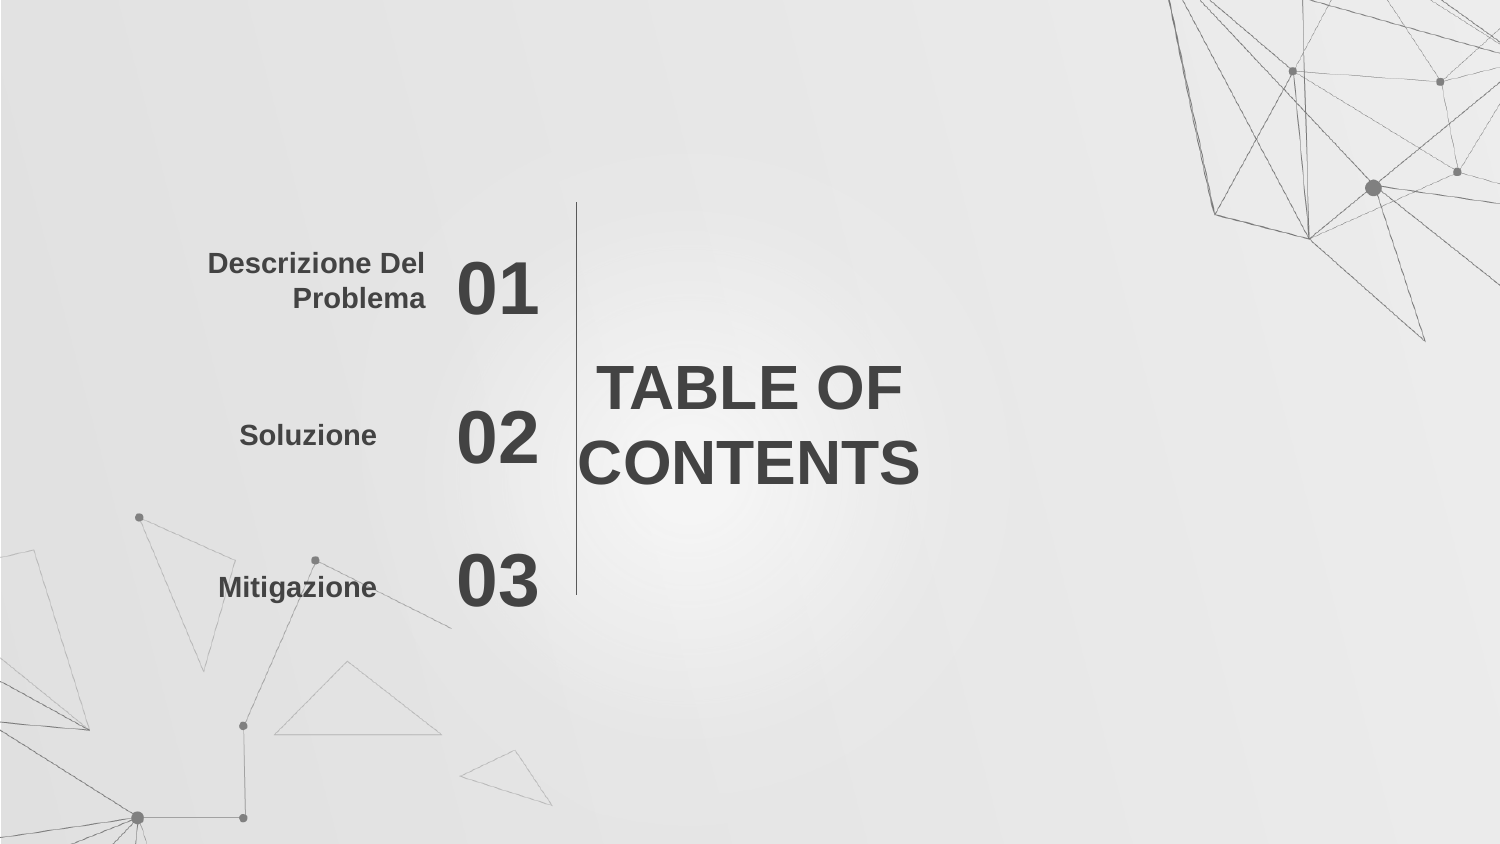

Descrizione Del Problema
01
# TABLE OF CONTENTS
Soluzione
02
Mitigazione
03